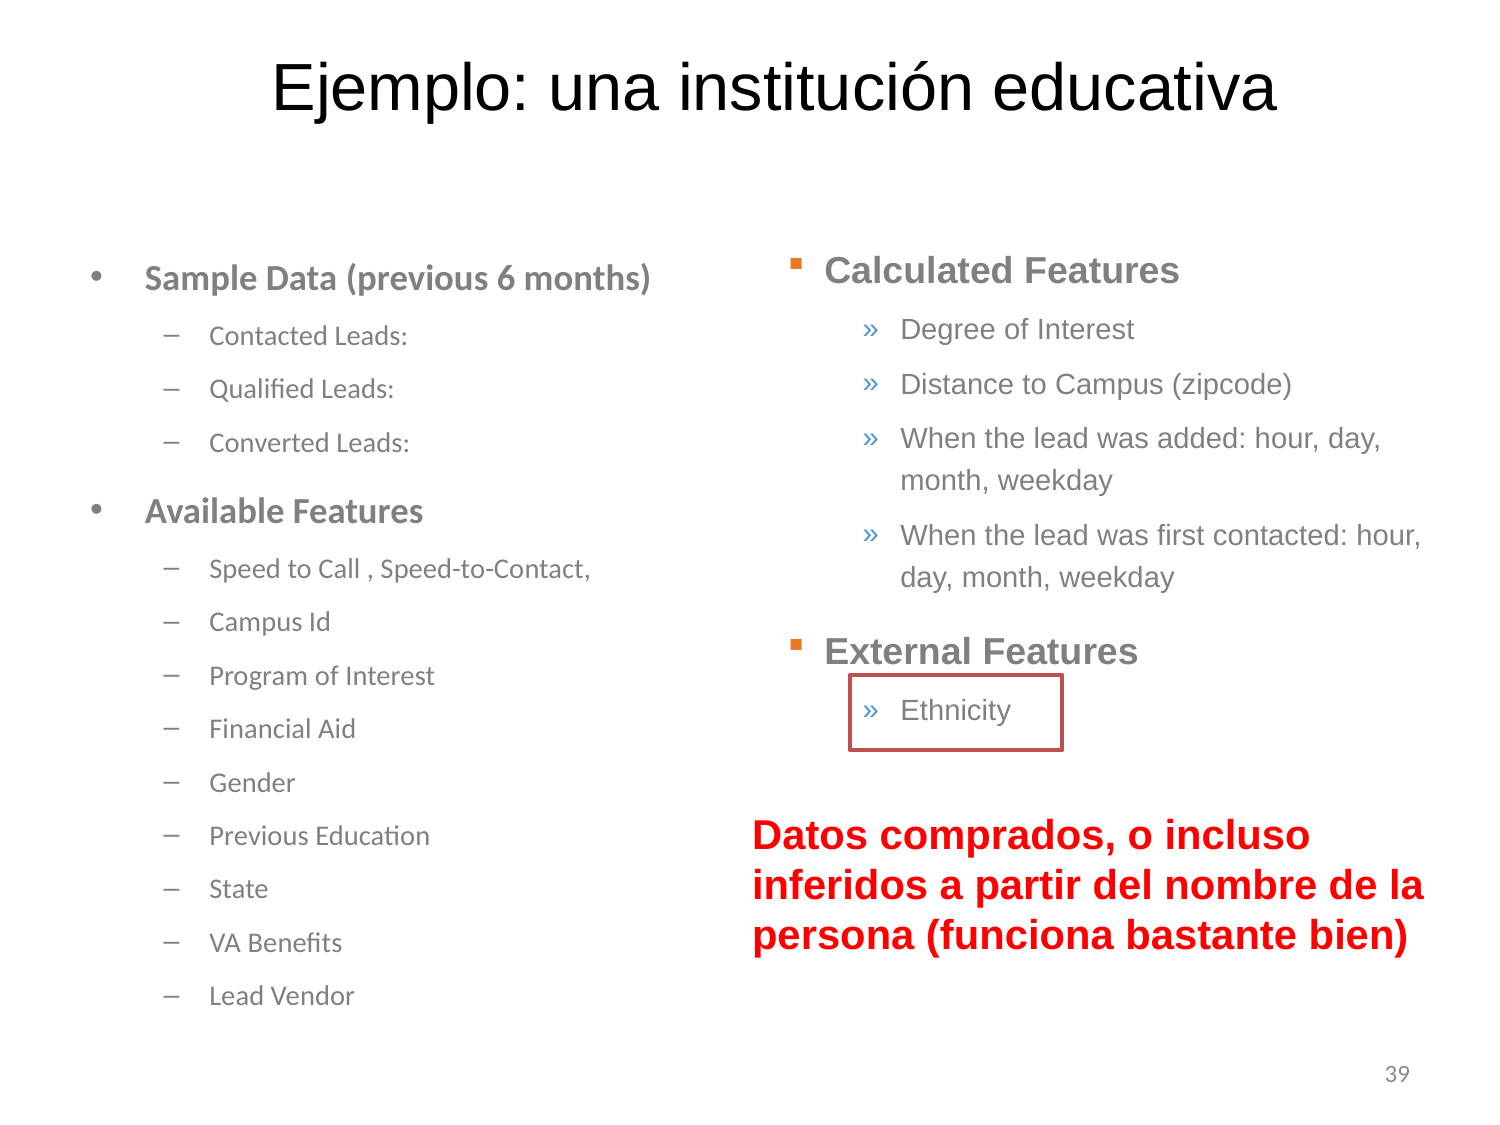

# Ejemplo: una institución educativa
Sample Data (previous 6 months)
Contacted Leads:
Qualified Leads:
Converted Leads:
Available Features
Speed to Call , Speed-to-Contact,
Campus Id
Program of Interest
Financial Aid
Gender
Previous Education
State
VA Benefits
Lead Vendor
Calculated Features
Degree of Interest
Distance to Campus (zipcode)
When the lead was added: hour, day, month, weekday
When the lead was first contacted: hour, day, month, weekday
External Features
Ethnicity

Datos comprados, o incluso inferidos a partir del nombre de la persona (funciona bastante bien)
39